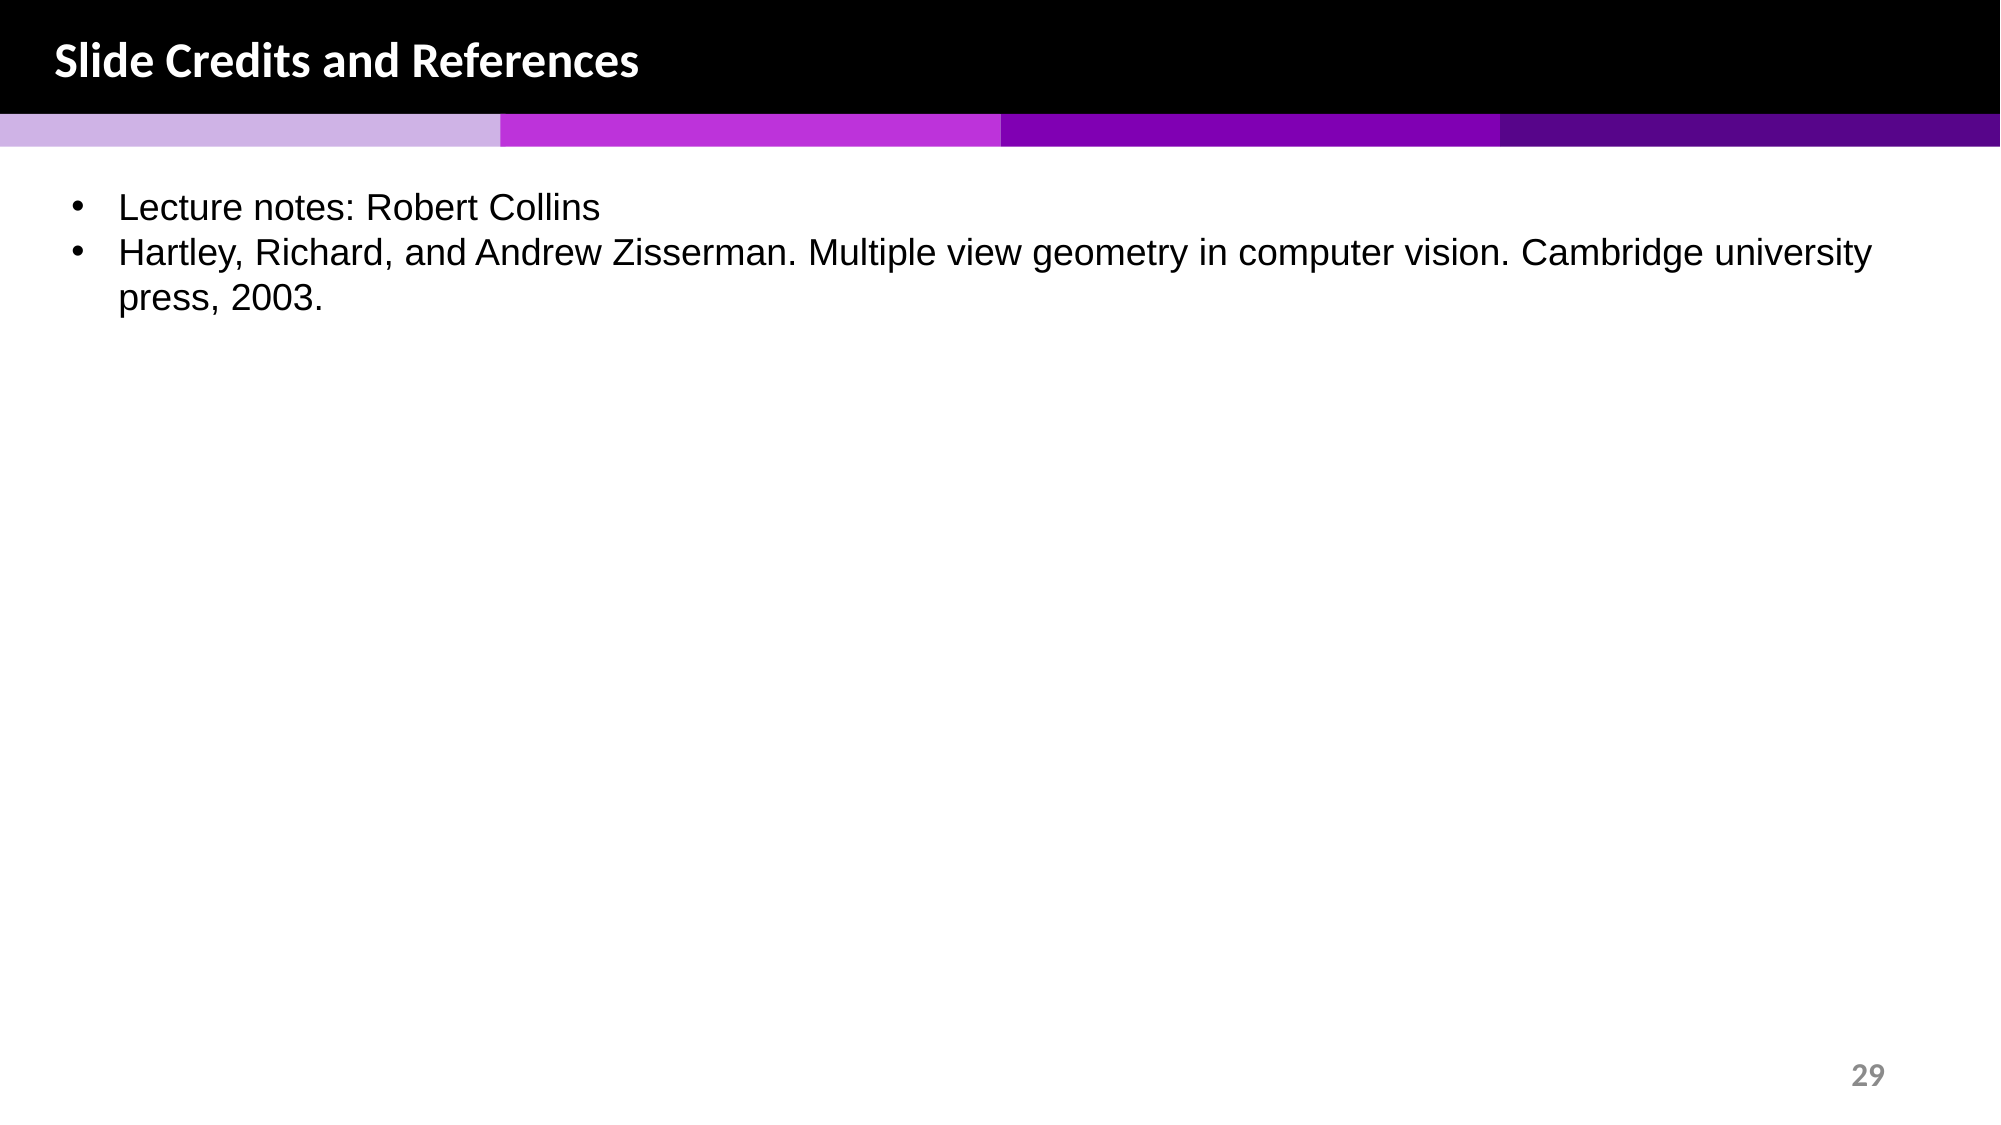

Slide Credits and References
Lecture notes: Robert Collins
Hartley, Richard, and Andrew Zisserman. Multiple view geometry in computer vision. Cambridge university press, 2003.